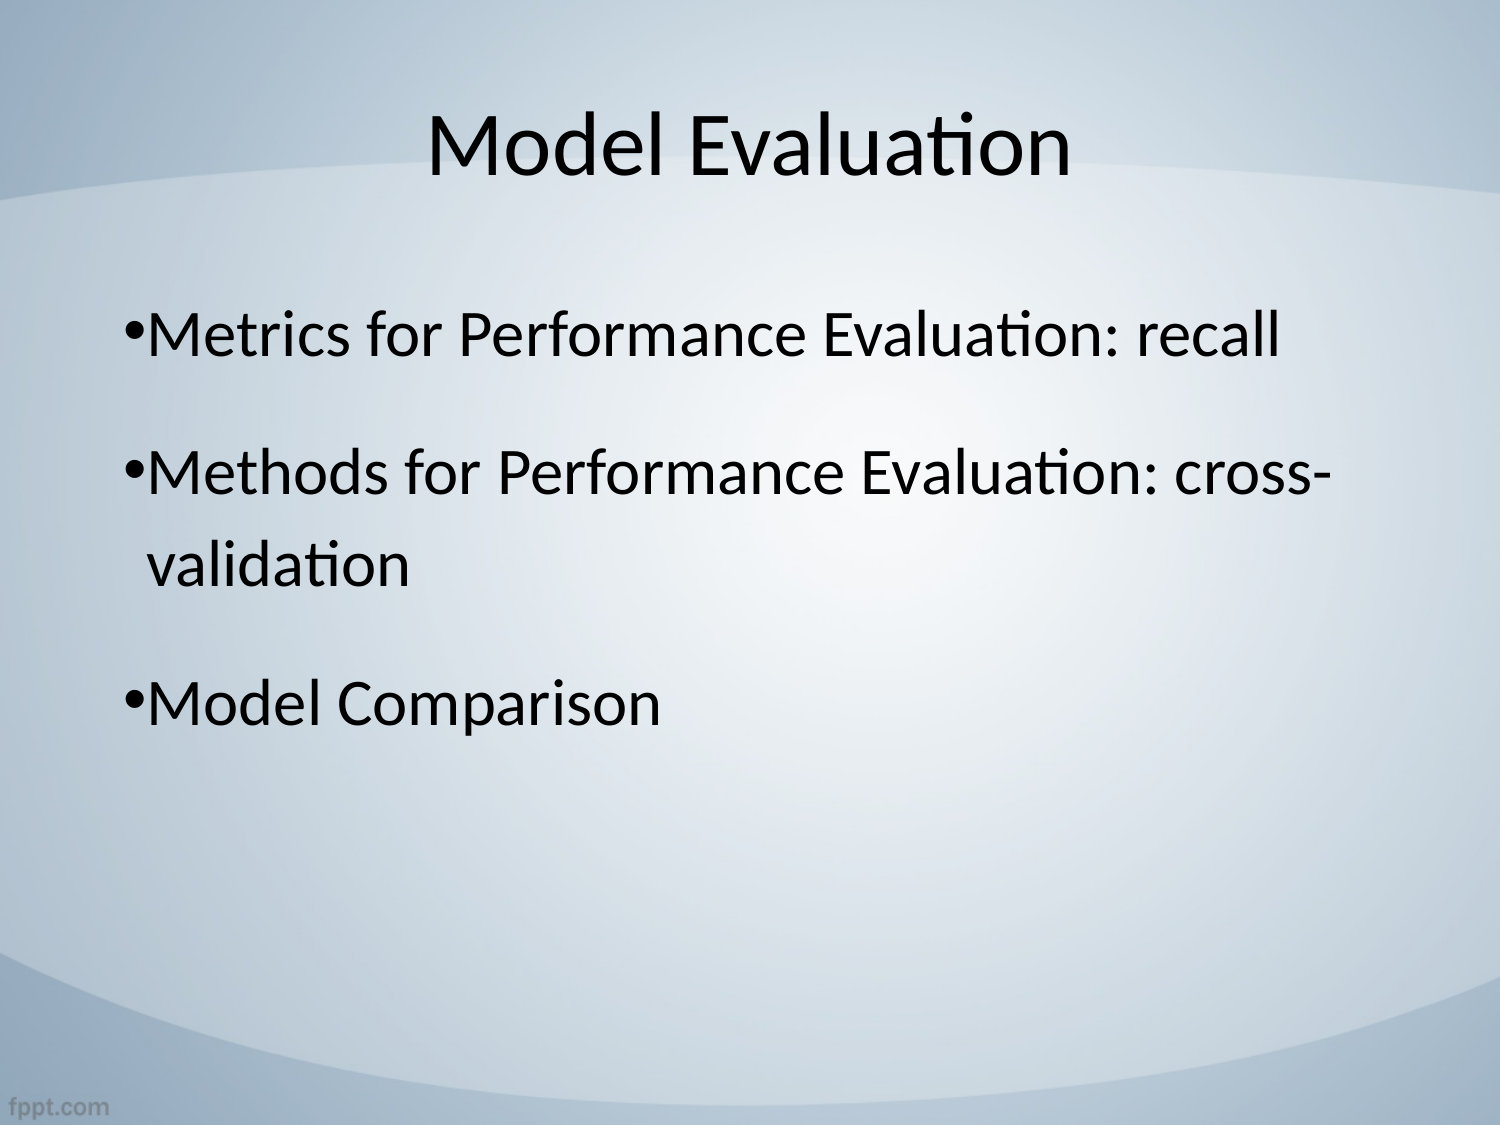

# Model Evaluation
Metrics for Performance Evaluation: recall
Methods for Performance Evaluation: cross-validation
Model Comparison